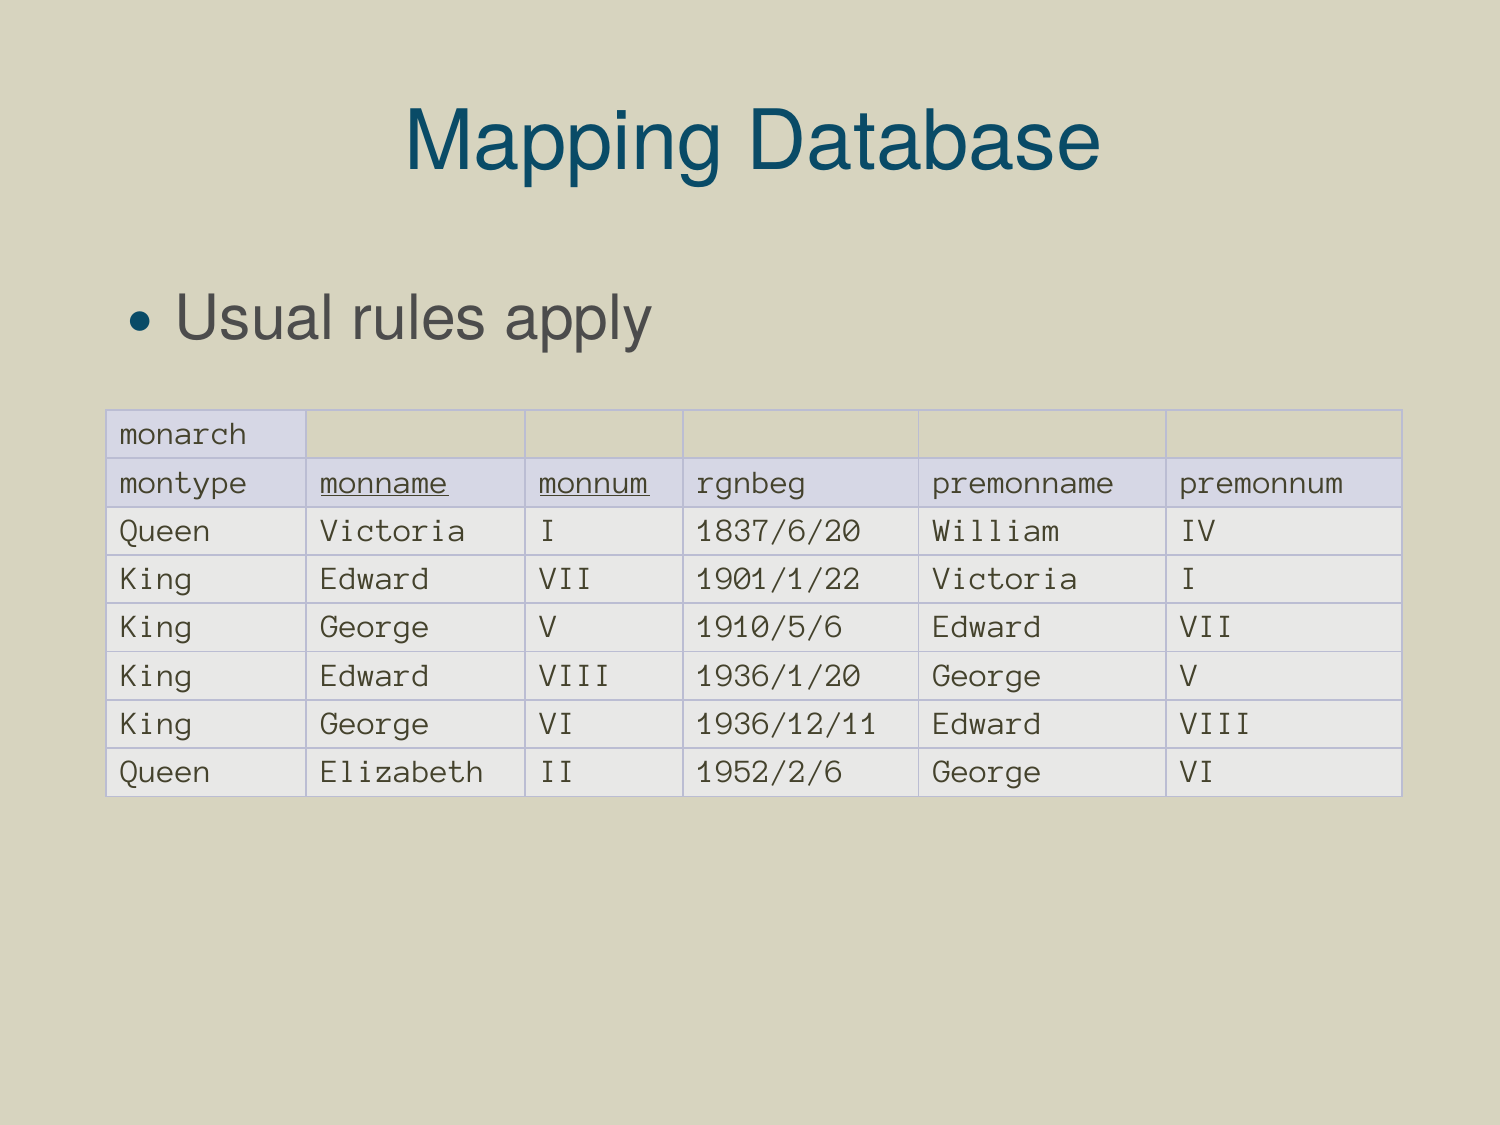

# Mapping Database
Usual rules apply
| monarch |  |  |  |  |  |
| --- | --- | --- | --- | --- | --- |
| montype | monname | monnum | rgnbeg | premonname | premonnum |
| Queen | Victoria | I | 1837/6/20 | William | IV |
| King | Edward | VII | 1901/1/22 | Victoria | I |
| King | George | V | 1910/5/6 | Edward | VII |
| King | Edward | VIII | 1936/1/20 | George | V |
| King | George | VI | 1936/12/11 | Edward | VIII |
| Queen | Elizabeth | II | 1952/2/6 | George | VI |